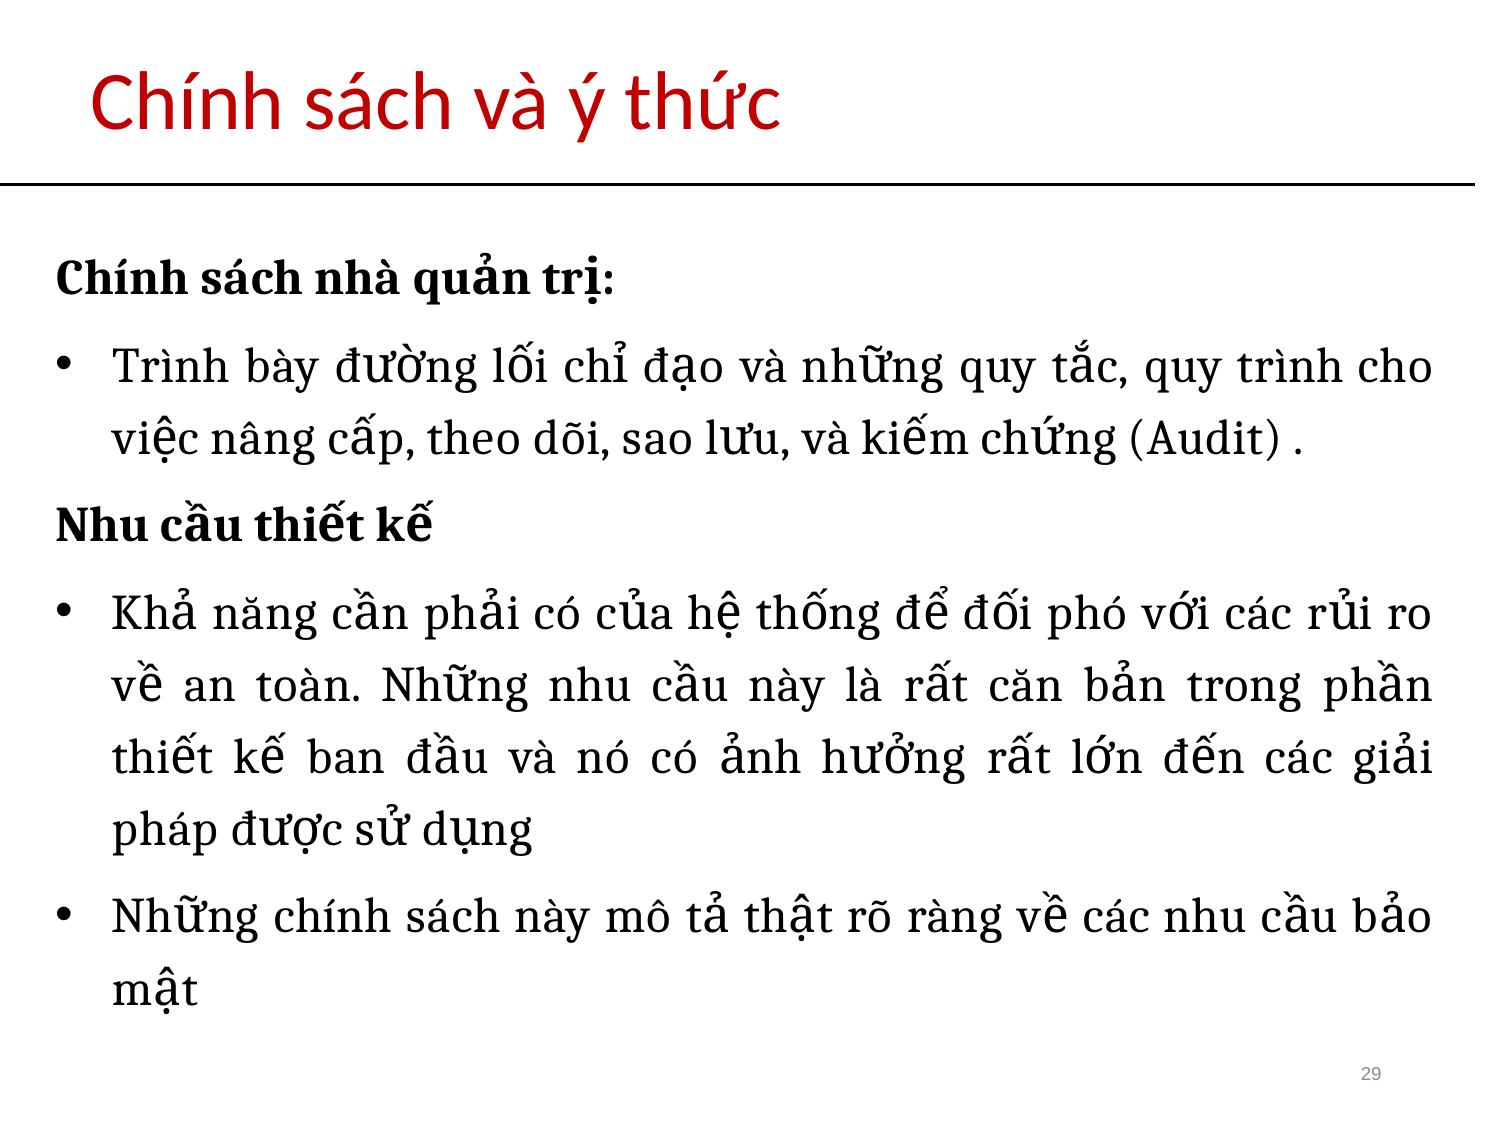

# Chính sách và ý thức
Chính sách nhà quản trị:
Trình bày đường lối chỉ đạo và những quy tắc, quy trình cho việc nâng cấp, theo dõi, sao lưu, và kiếm chứng (Audit) .
Nhu cầu thiết kế
Khả năng cần phải có của hệ thống để đối phó với các rủi ro về an toàn. Những nhu cầu này là rất căn bản trong phần thiết kế ban đầu và nó có ảnh hưởng rất lớn đến các giải pháp được sử dụng
Những chính sách này mô tả thật rõ ràng về các nhu cầu bảo mật
29